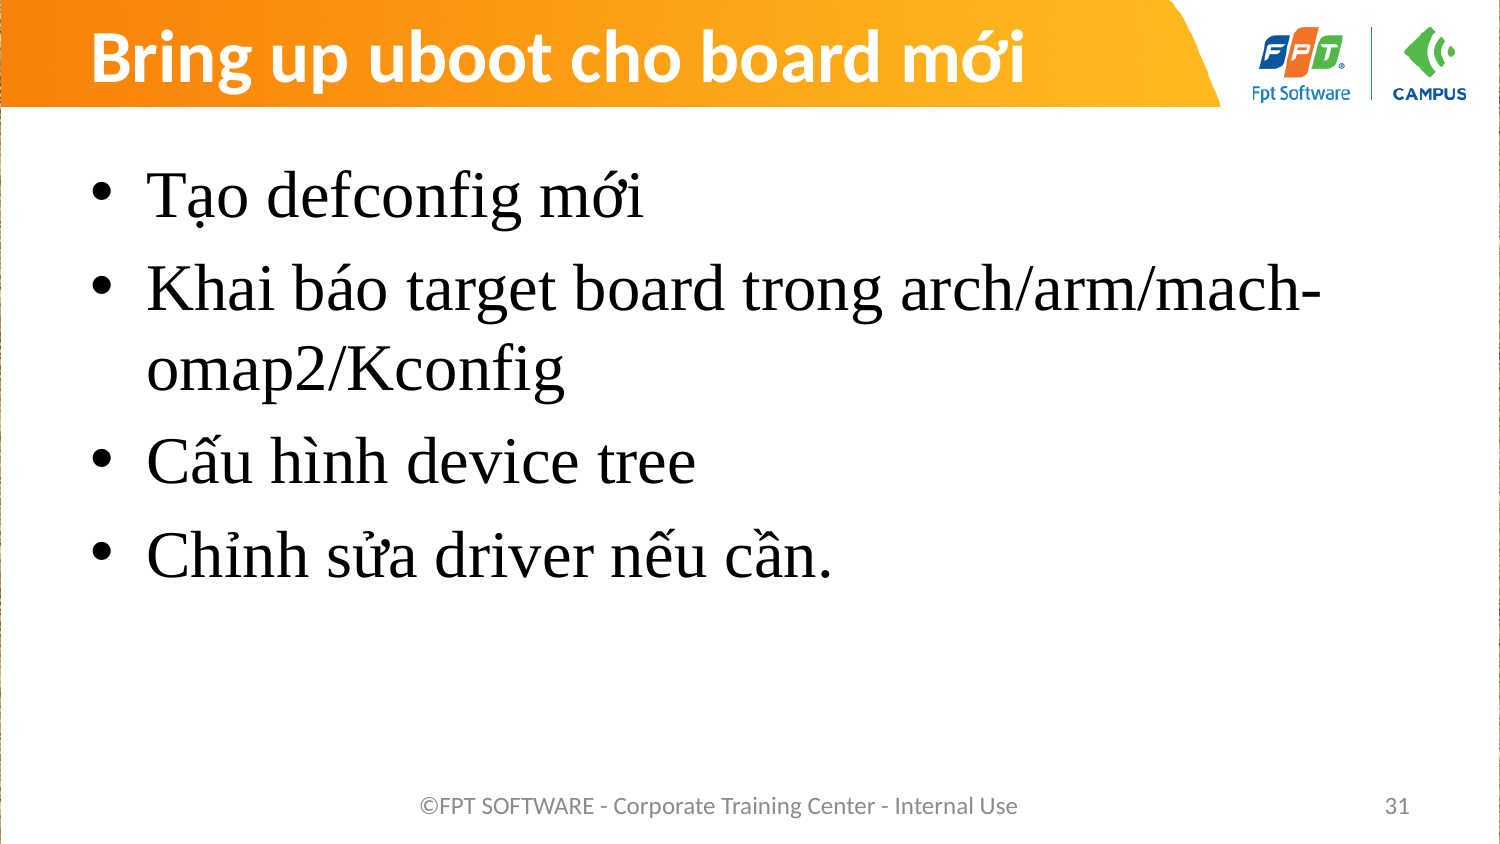

# Bring up uboot cho board mới
Tạo defconfig mới
Khai báo target board trong arch/arm/mach-omap2/Kconfig
Cấu hình device tree
Chỉnh sửa driver nếu cần.
©FPT SOFTWARE - Corporate Training Center - Internal Use
31